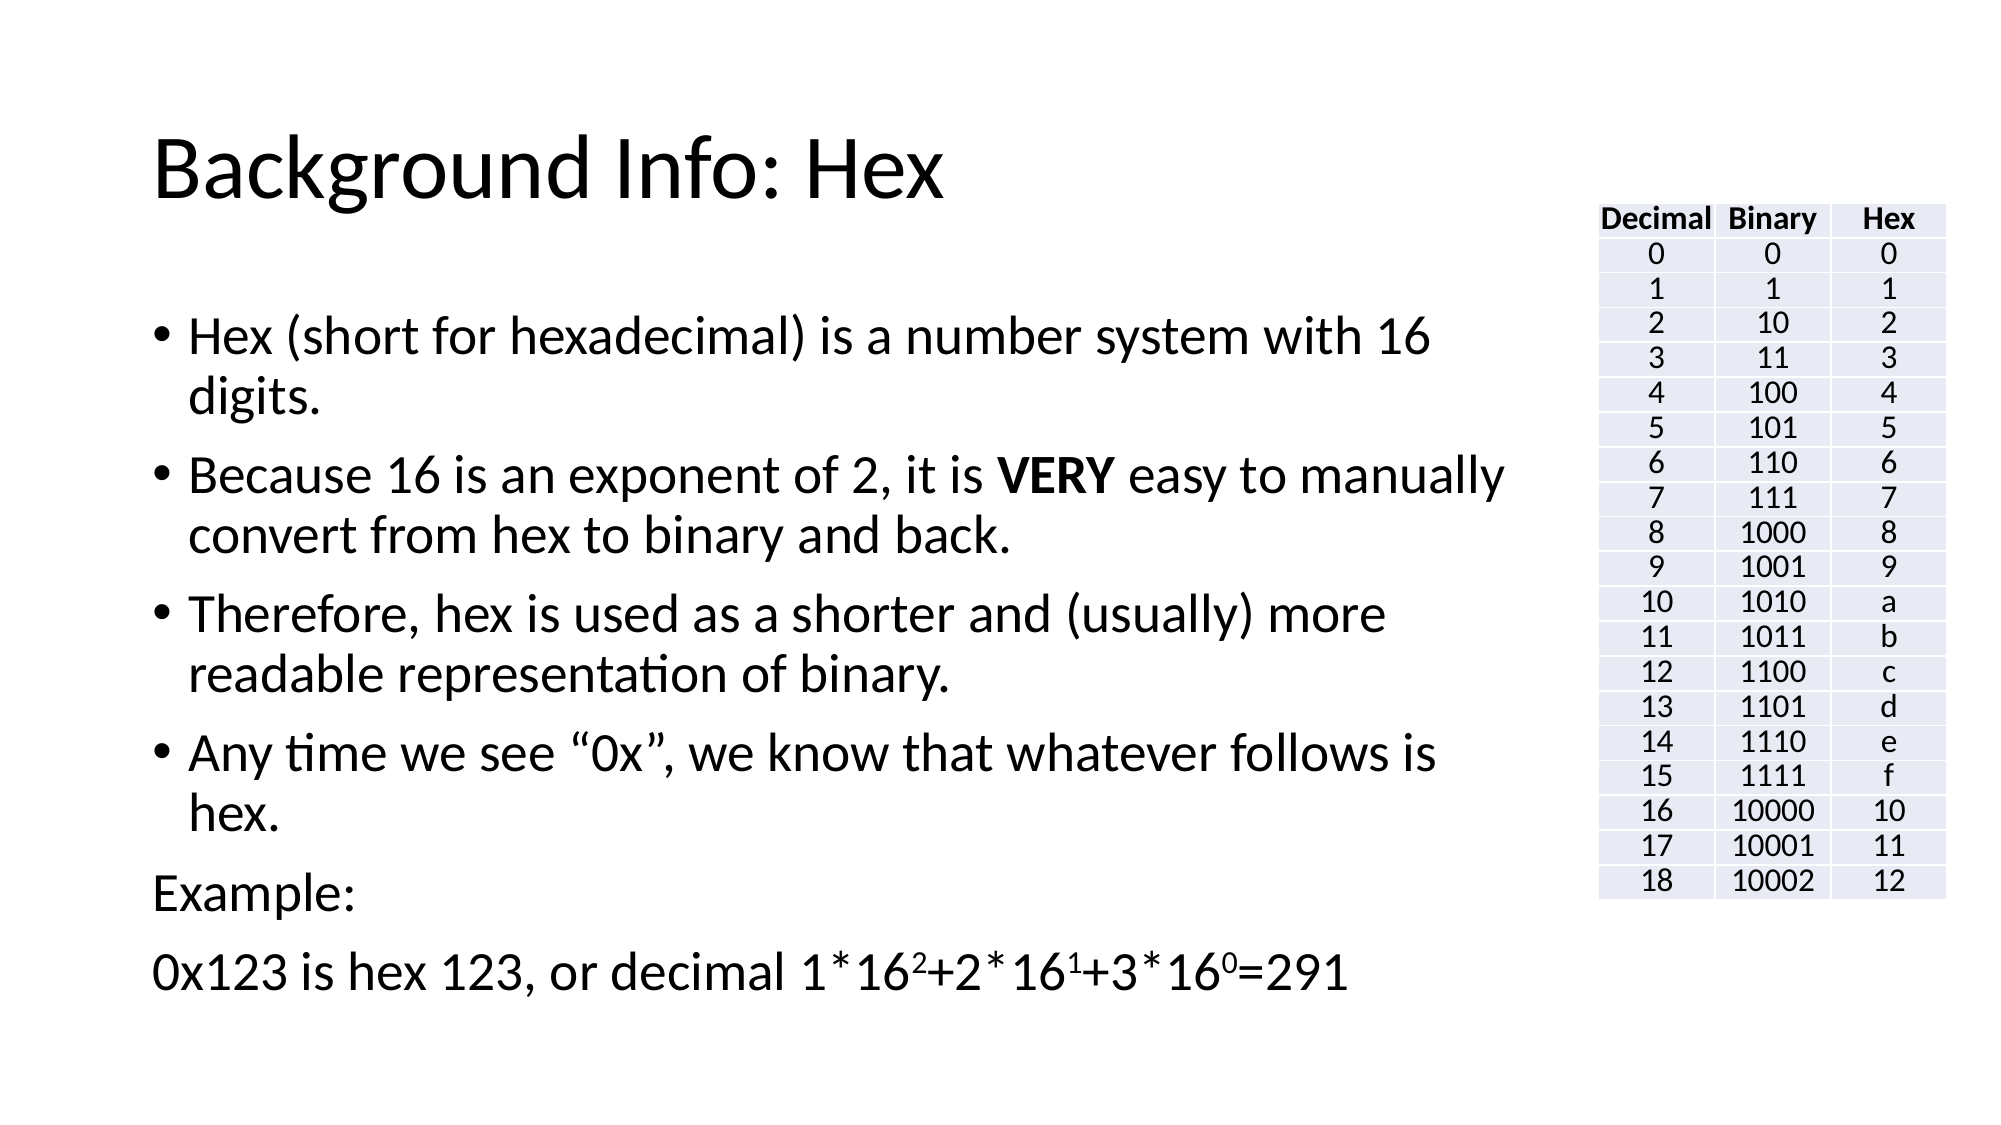

# Background Info: Hex
| Decimal | Binary | Hex |
| --- | --- | --- |
| 0 | 0 | 0 |
| 1 | 1 | 1 |
| 2 | 10 | 2 |
| 3 | 11 | 3 |
| 4 | 100 | 4 |
| 5 | 101 | 5 |
| 6 | 110 | 6 |
| 7 | 111 | 7 |
| 8 | 1000 | 8 |
| 9 | 1001 | 9 |
| 10 | 1010 | a |
| 11 | 1011 | b |
| 12 | 1100 | c |
| 13 | 1101 | d |
| 14 | 1110 | e |
| 15 | 1111 | f |
| 16 | 10000 | 10 |
| 17 | 10001 | 11 |
| 18 | 10002 | 12 |
Hex (short for hexadecimal) is a number system with 16 digits.
Because 16 is an exponent of 2, it is VERY easy to manually convert from hex to binary and back.
Therefore, hex is used as a shorter and (usually) more readable representation of binary.
Any time we see “0x”, we know that whatever follows is hex.
Example:
0x123 is hex 123, or decimal 1*162+2*161+3*160=291